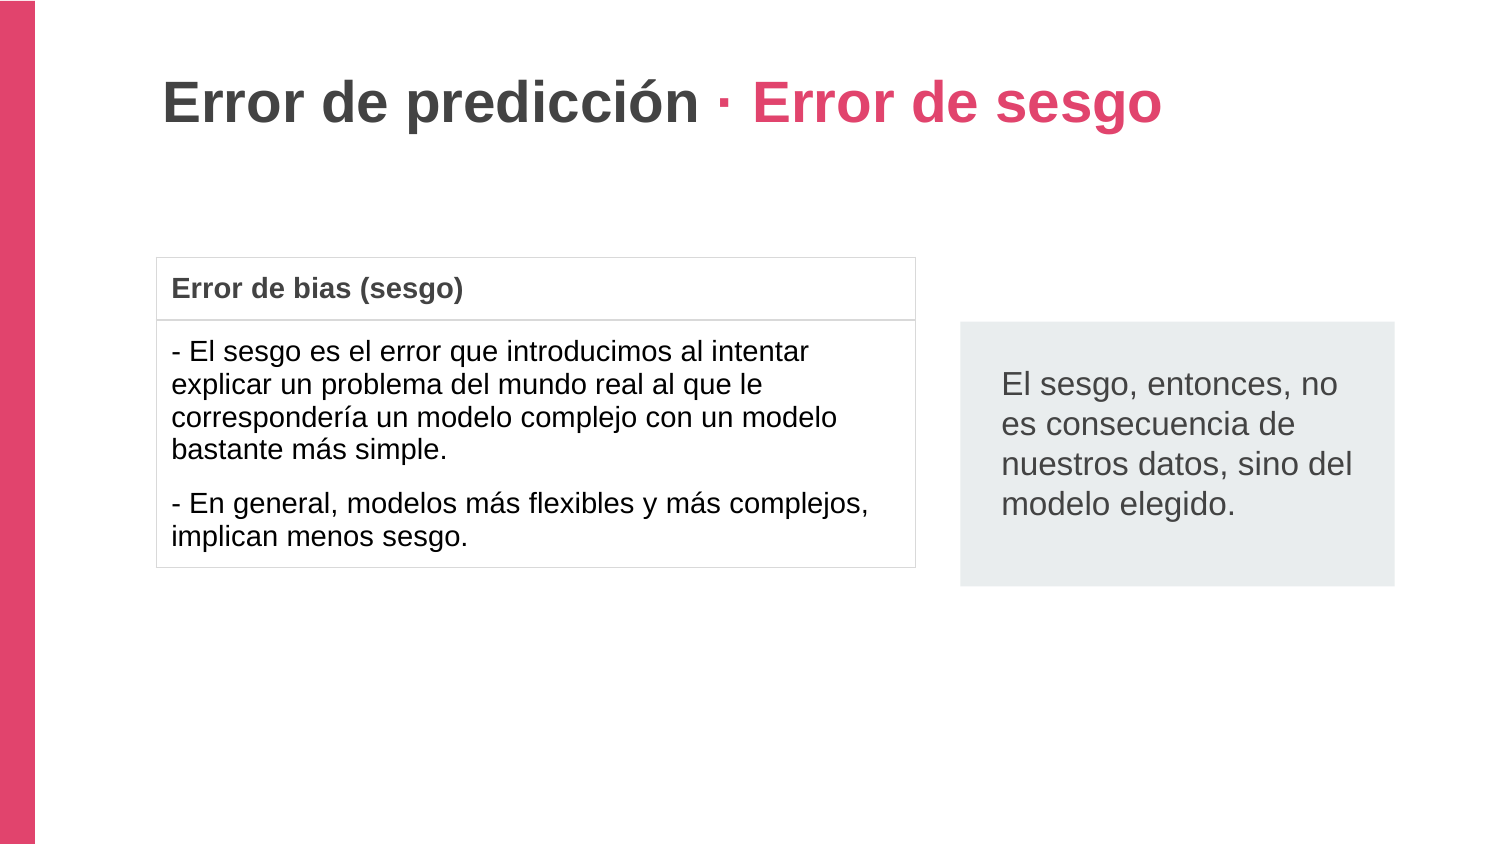

Error de predicción · Error de sesgo
| Error de bias (sesgo) |
| --- |
| - El sesgo es el error que introducimos al intentar explicar un problema del mundo real al que le correspondería un modelo complejo con un modelo bastante más simple. - En general, modelos más flexibles y más complejos, implican menos sesgo. |

El sesgo, entonces, no es consecuencia de nuestros datos, sino del modelo elegido.